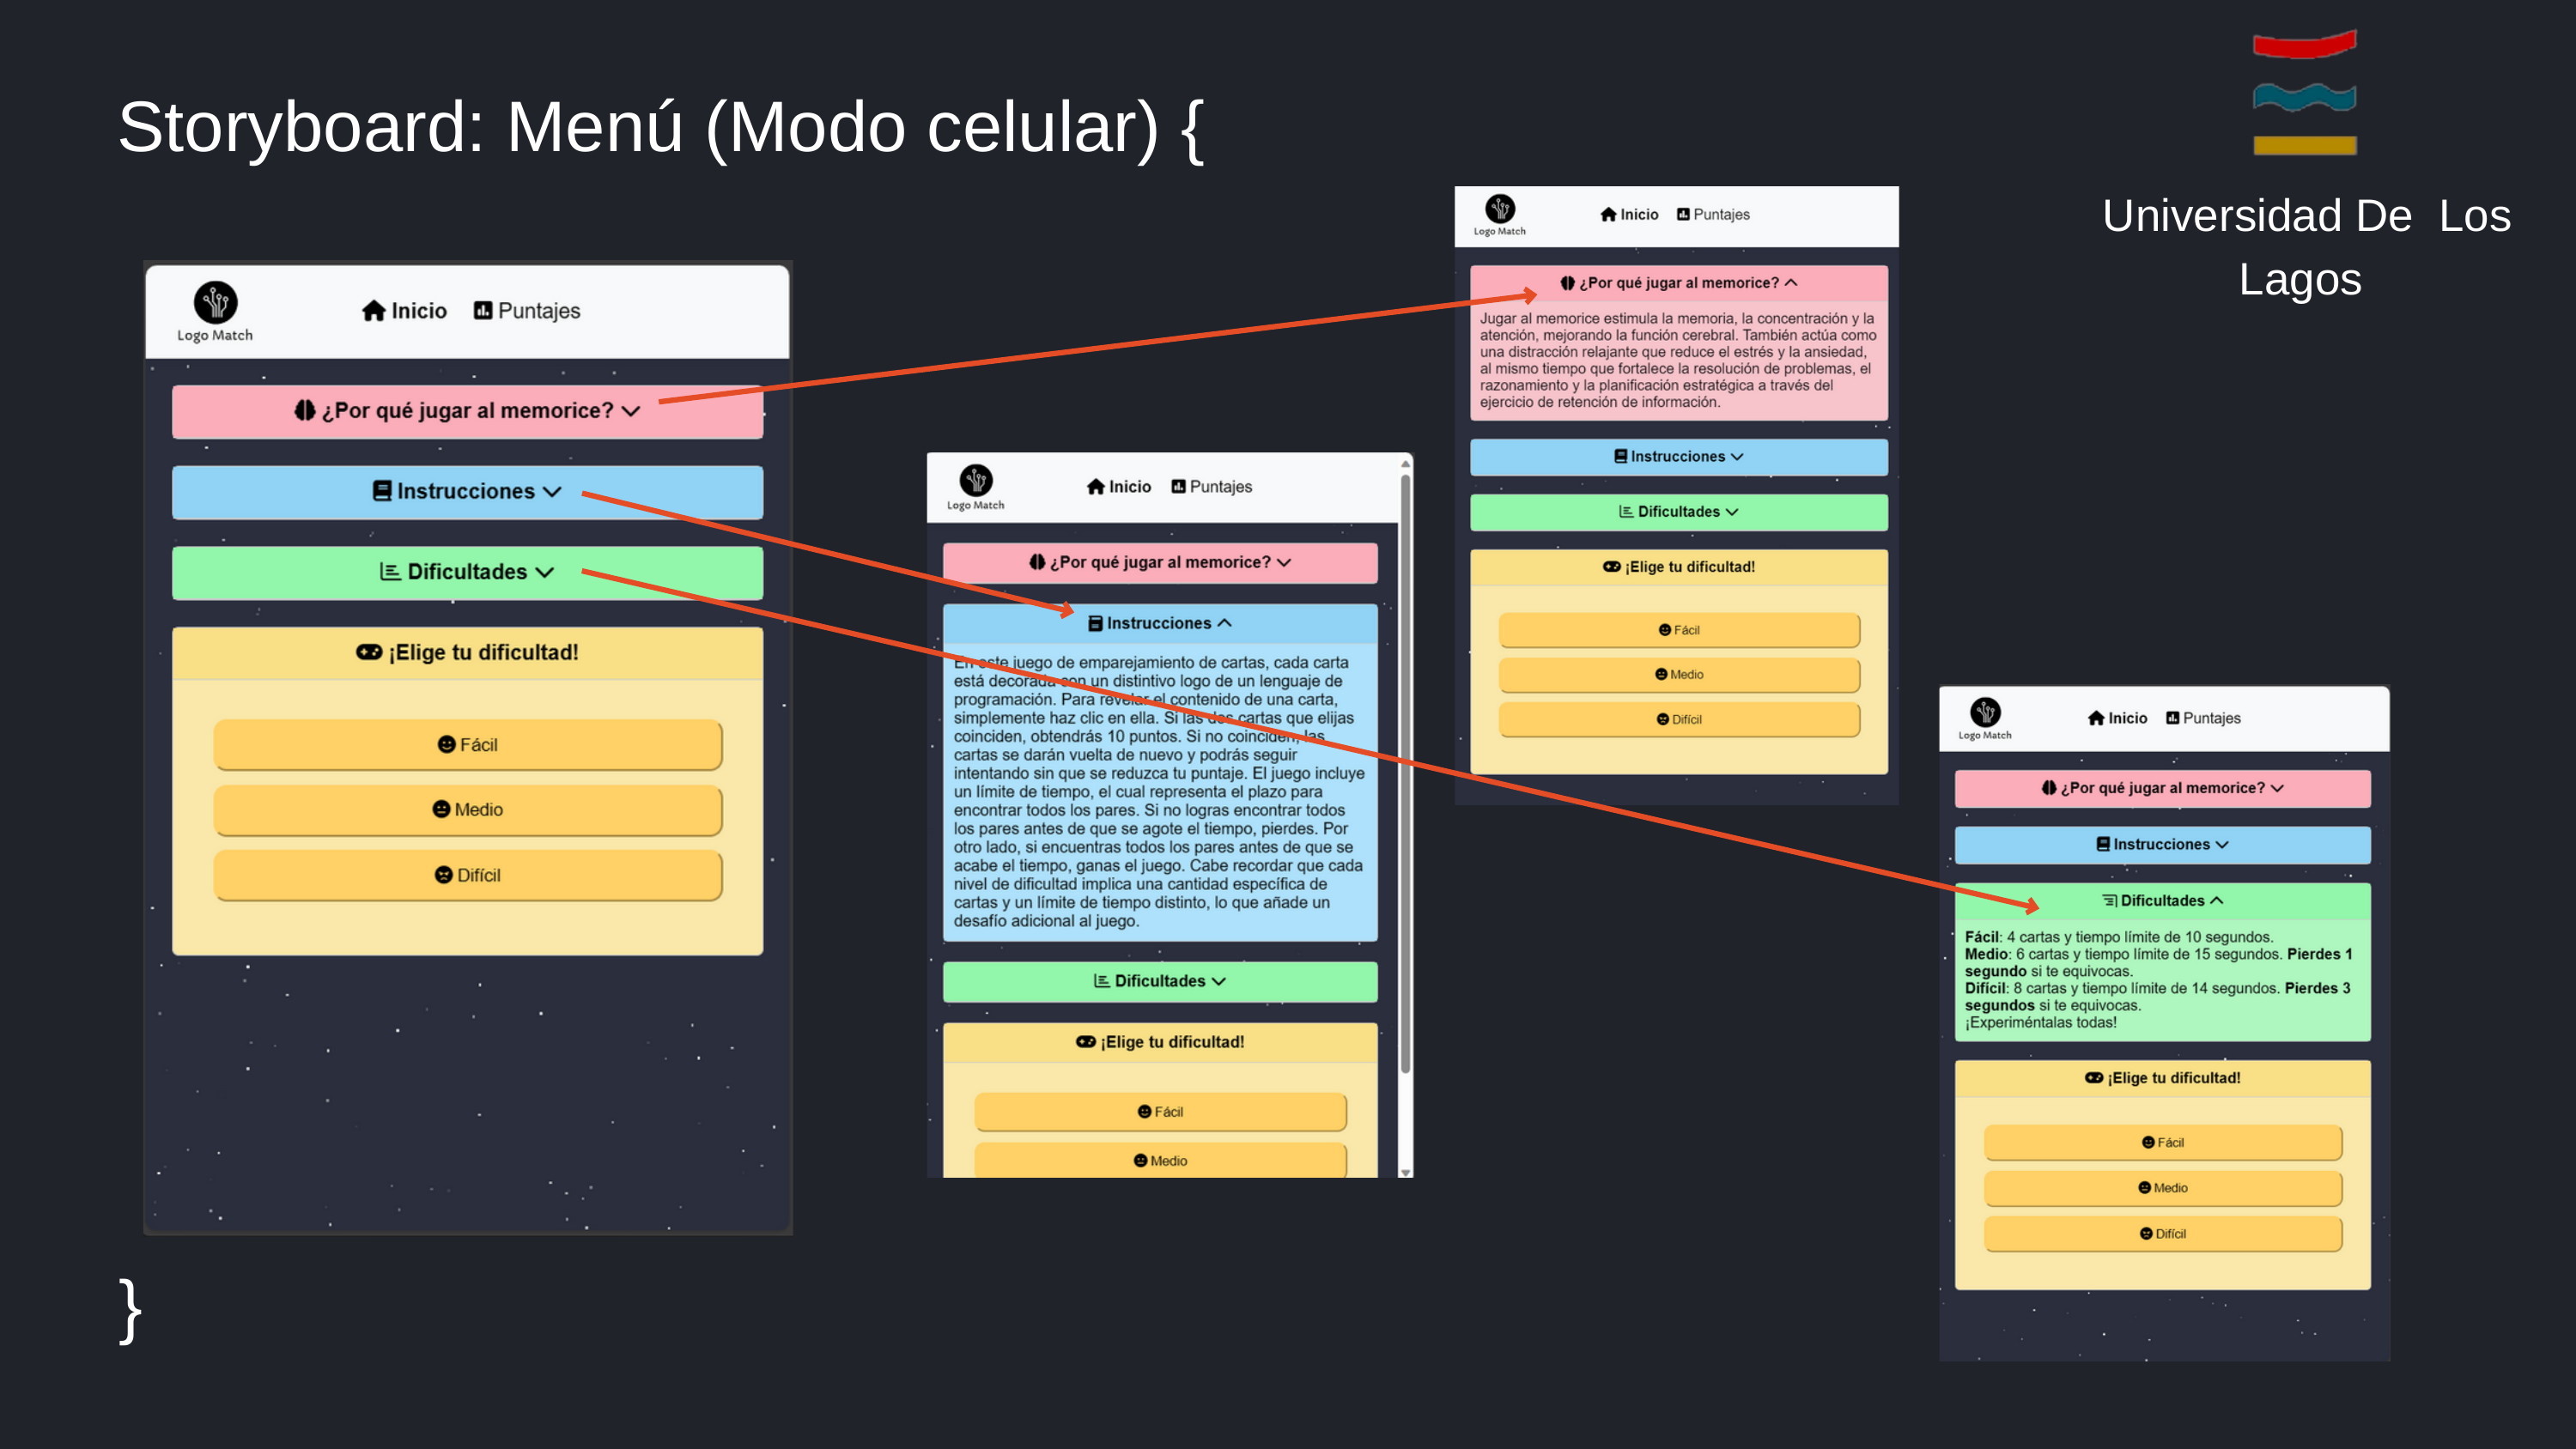

Universidad De  Los Lagos
Storyboard: Menú (Modo celular) {

}